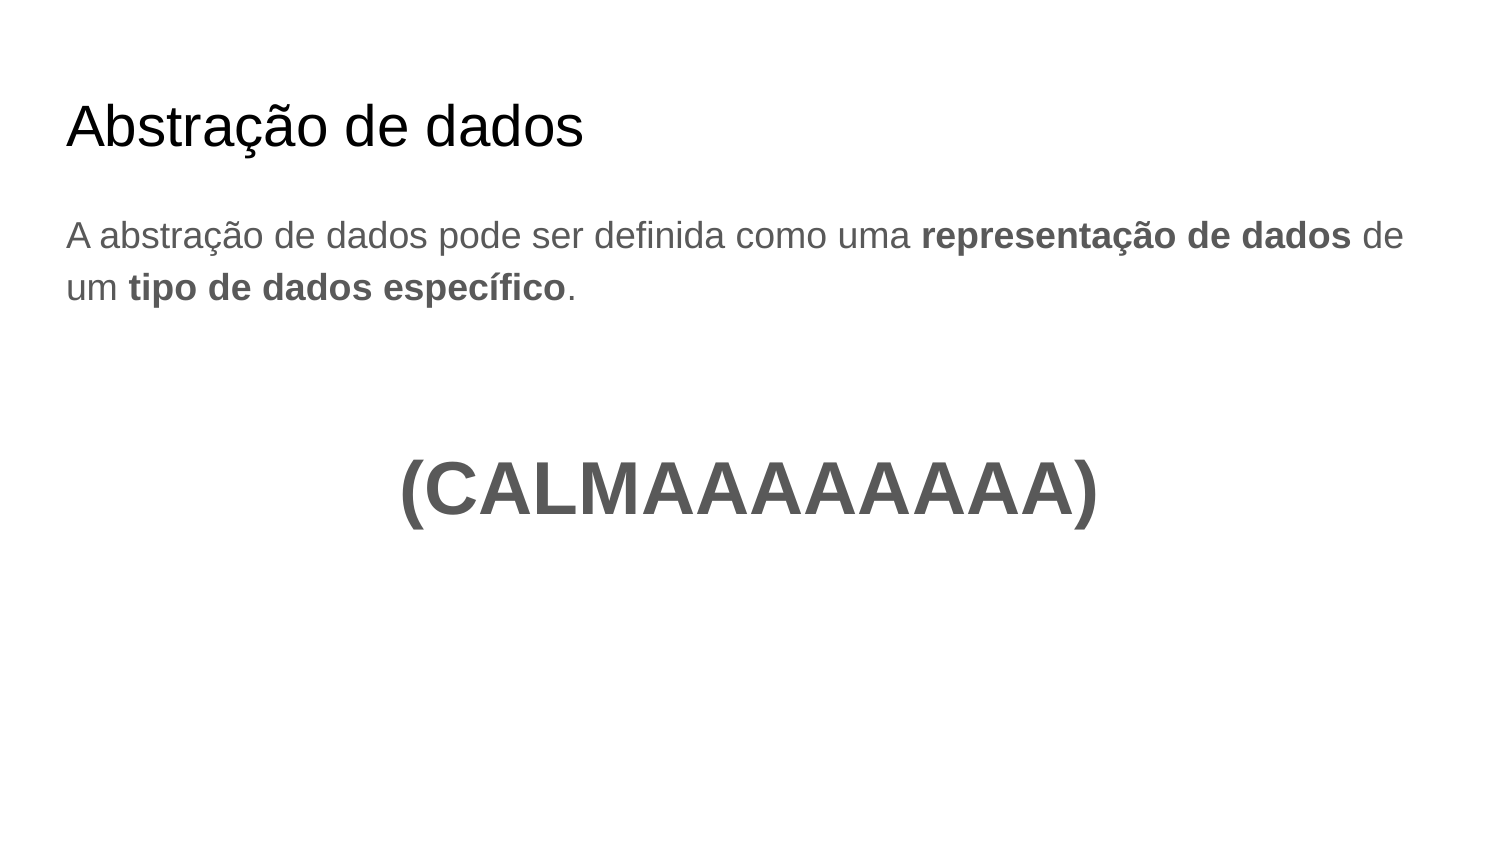

# Abstração de dados
A abstração de dados pode ser definida como uma representação de dados de um tipo de dados específico.

(CALMAAAAAAAA)